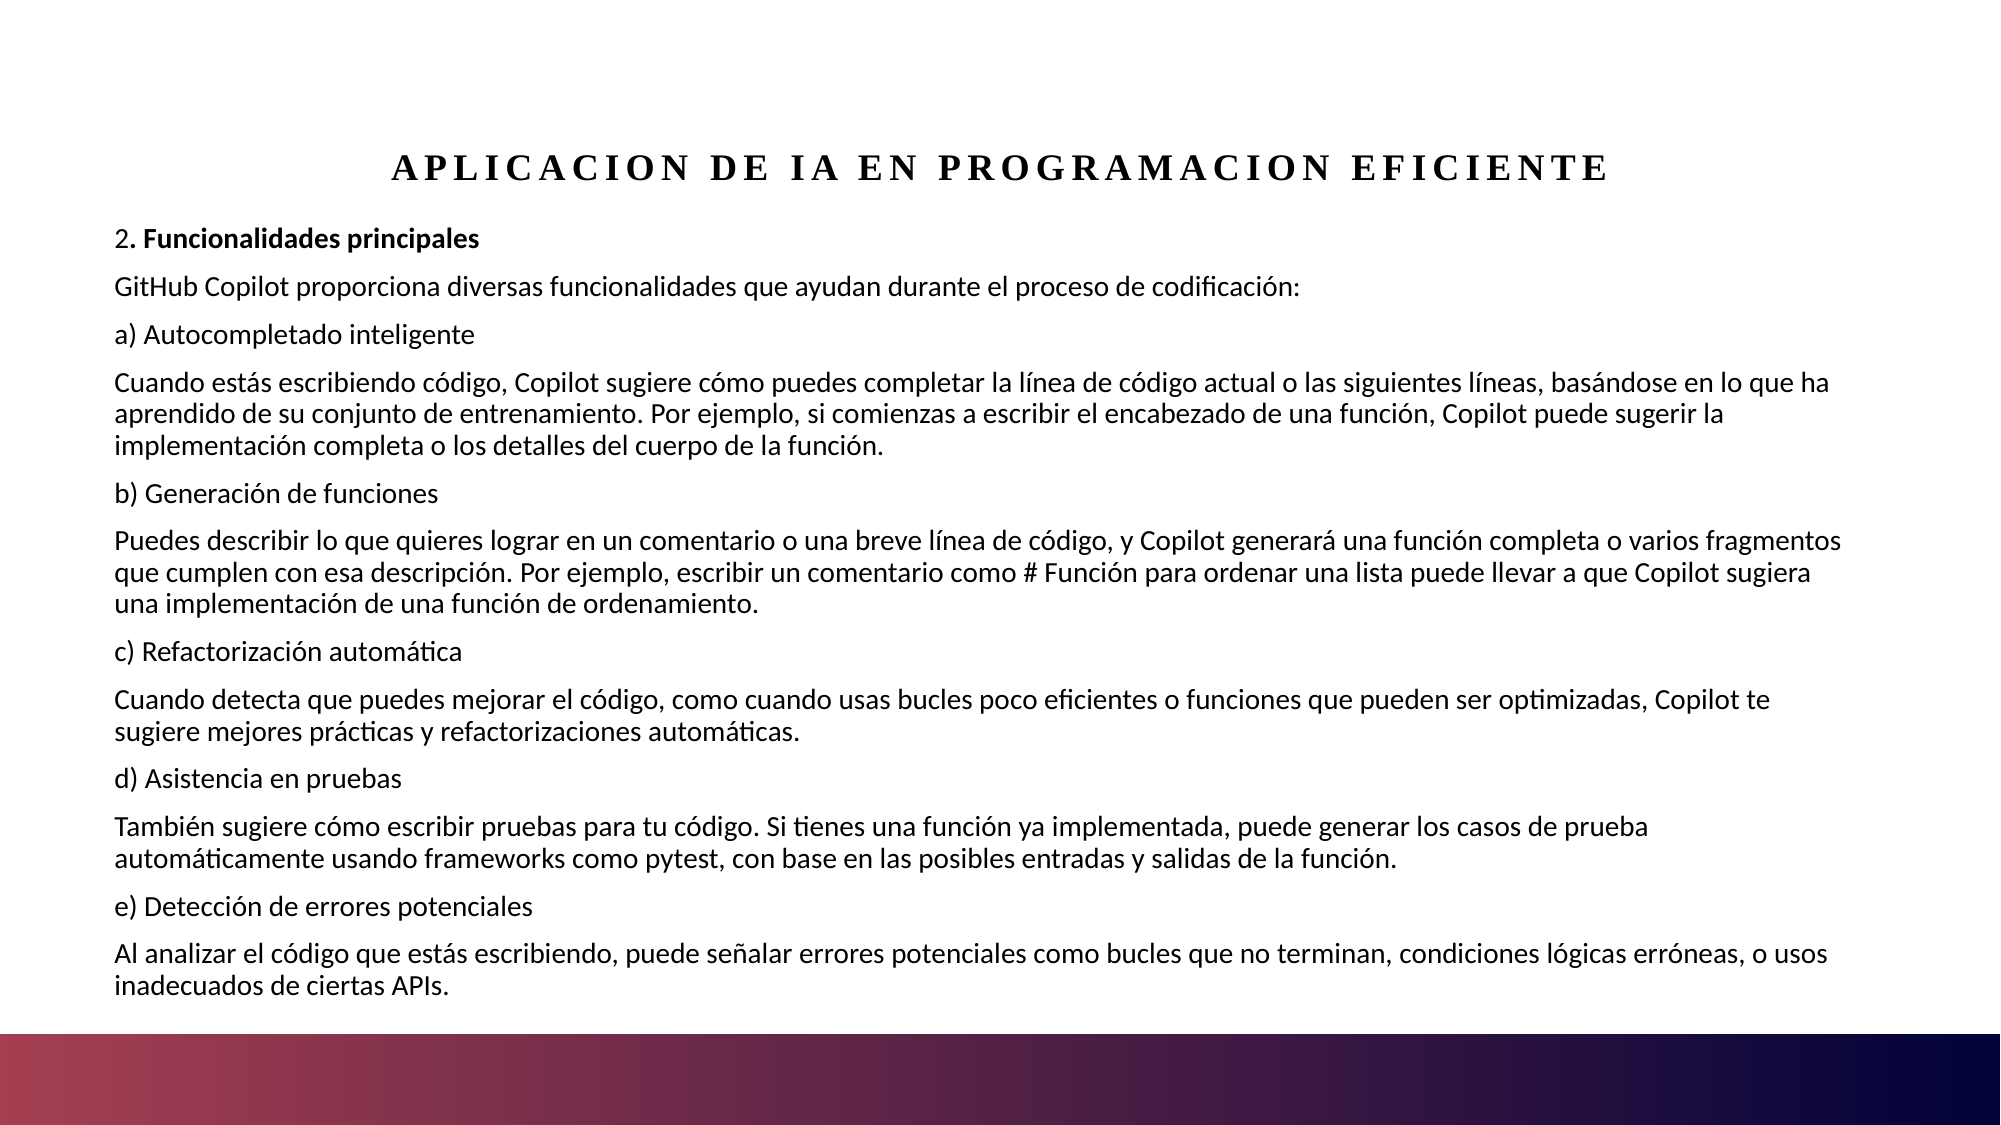

# Aplicacion de IA en programacion eficiente
2. Funcionalidades principales
GitHub Copilot proporciona diversas funcionalidades que ayudan durante el proceso de codificación:
a) Autocompletado inteligente
Cuando estás escribiendo código, Copilot sugiere cómo puedes completar la línea de código actual o las siguientes líneas, basándose en lo que ha aprendido de su conjunto de entrenamiento. Por ejemplo, si comienzas a escribir el encabezado de una función, Copilot puede sugerir la implementación completa o los detalles del cuerpo de la función.
b) Generación de funciones
Puedes describir lo que quieres lograr en un comentario o una breve línea de código, y Copilot generará una función completa o varios fragmentos que cumplen con esa descripción. Por ejemplo, escribir un comentario como # Función para ordenar una lista puede llevar a que Copilot sugiera una implementación de una función de ordenamiento.
c) Refactorización automática
Cuando detecta que puedes mejorar el código, como cuando usas bucles poco eficientes o funciones que pueden ser optimizadas, Copilot te sugiere mejores prácticas y refactorizaciones automáticas.
d) Asistencia en pruebas
También sugiere cómo escribir pruebas para tu código. Si tienes una función ya implementada, puede generar los casos de prueba automáticamente usando frameworks como pytest, con base en las posibles entradas y salidas de la función.
e) Detección de errores potenciales
Al analizar el código que estás escribiendo, puede señalar errores potenciales como bucles que no terminan, condiciones lógicas erróneas, o usos inadecuados de ciertas APIs.